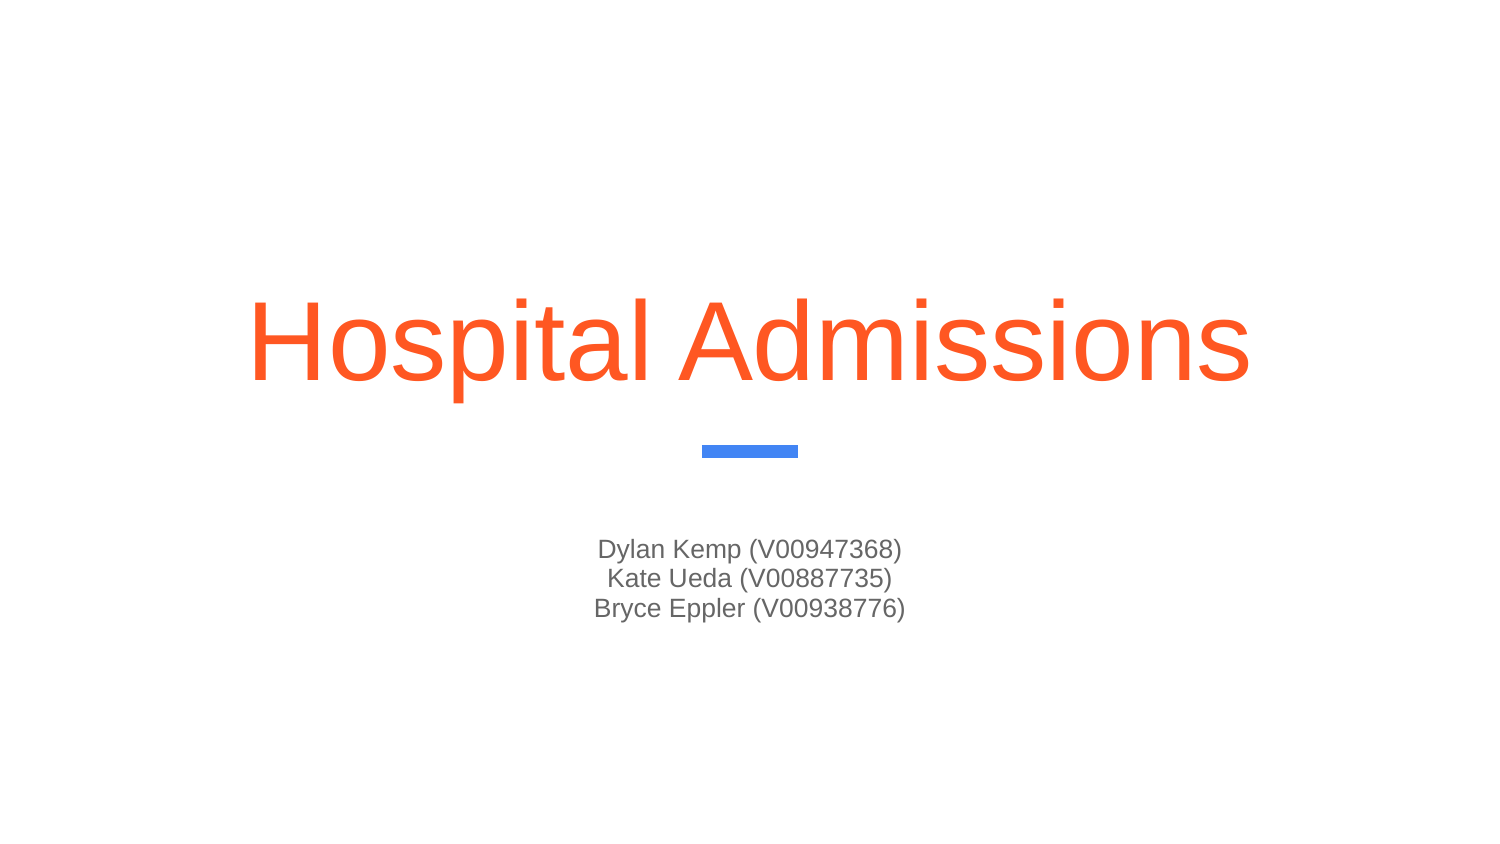

# Hospital Admissions
Dylan Kemp (V00947368)
Kate Ueda (V00887735)
Bryce Eppler (V00938776)